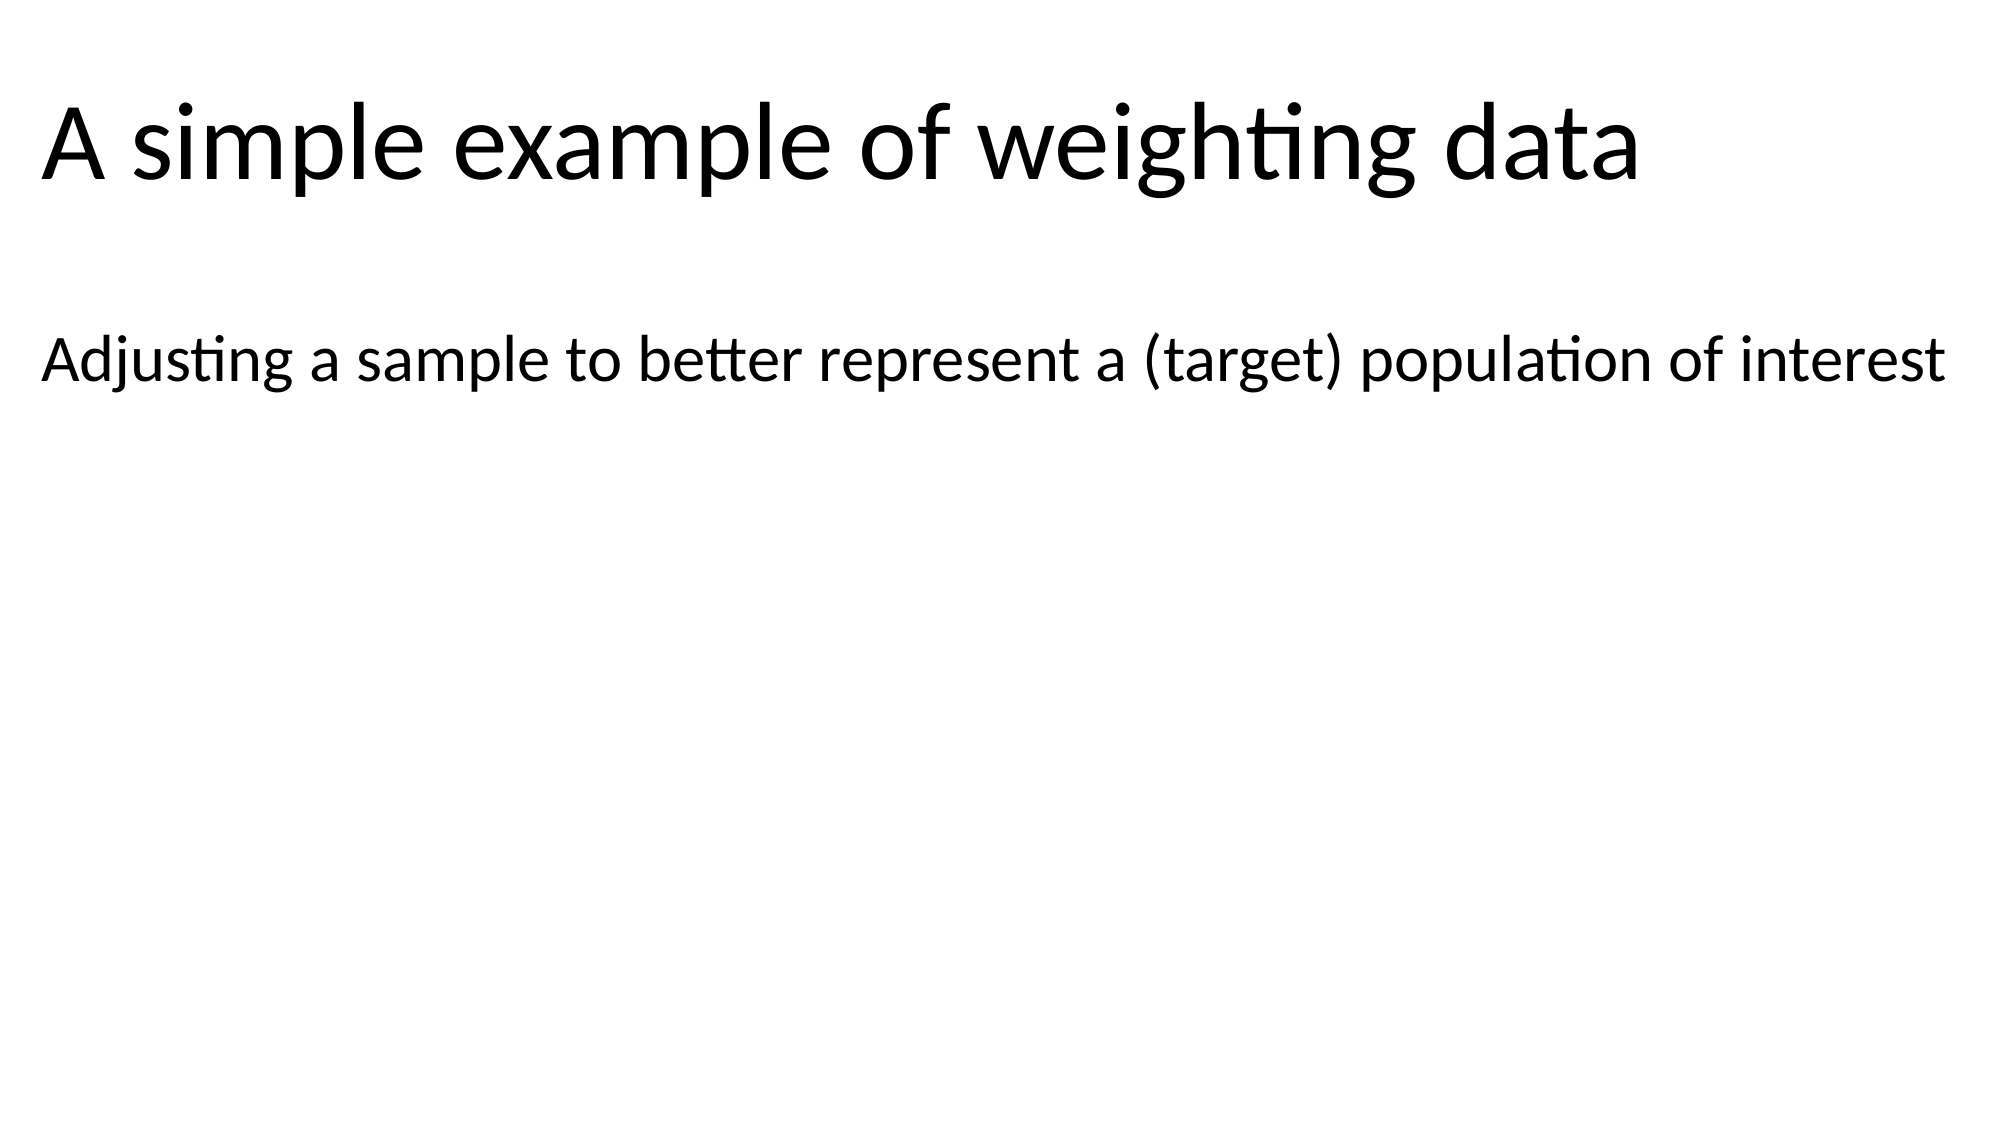

# A simple example of weighting data Adjusting a sample to better represent a (target) population of interest